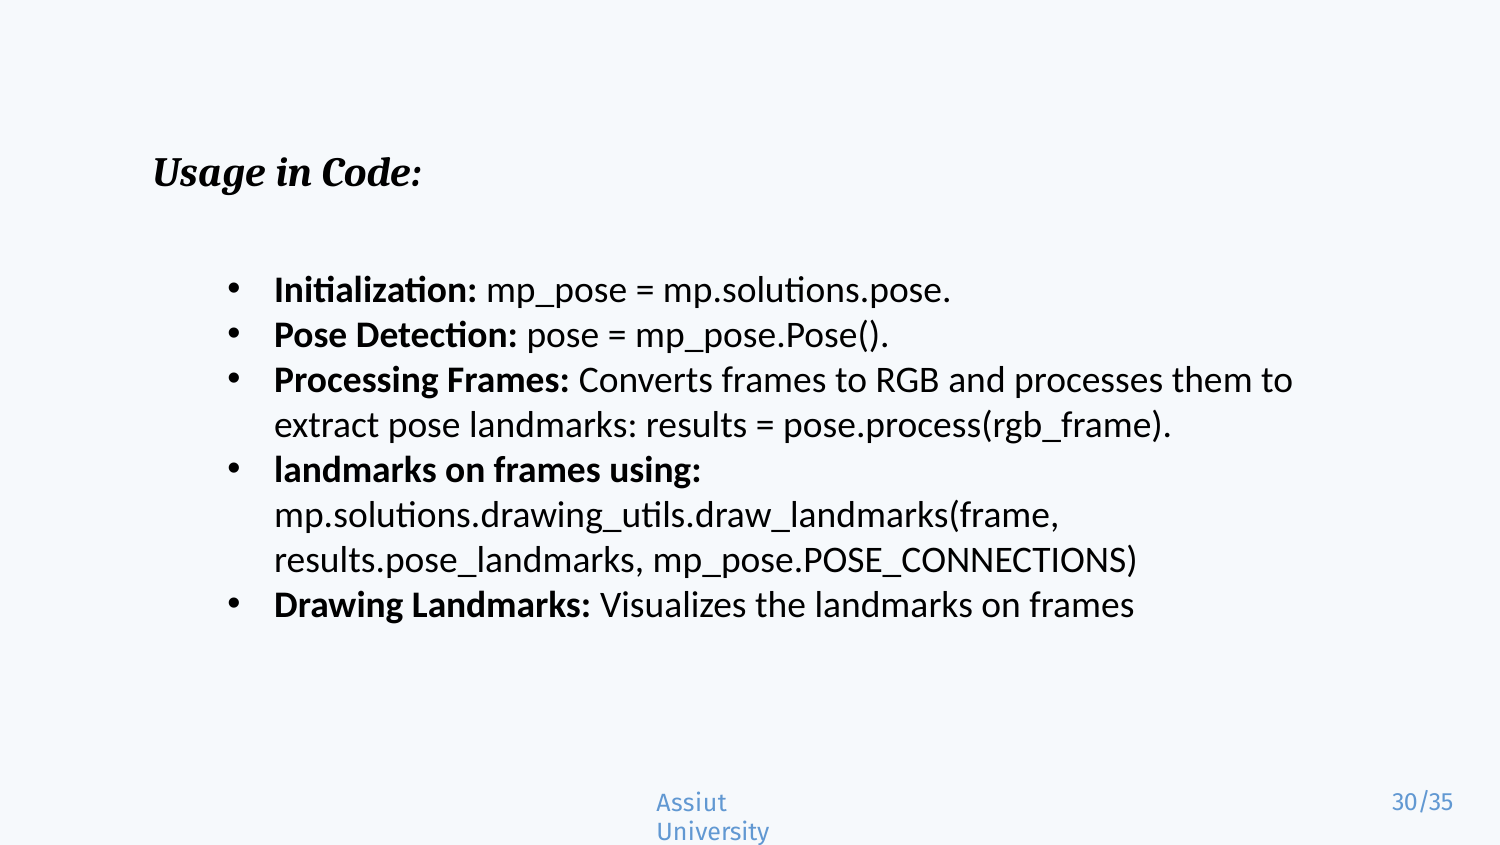

Usage in Code:

Initialization: mp_pose = mp.solutions.pose.
Pose Detection: pose = mp_pose.Pose().
Processing Frames: Converts frames to RGB and processes them to extract pose landmarks: results = pose.process(rgb_frame).
landmarks on frames using: mp.solutions.drawing_utils.draw_landmarks(frame, results.pose_landmarks, mp_pose.POSE_CONNECTIONS)
Drawing Landmarks: Visualizes the landmarks on frames
Assiut University
30/35